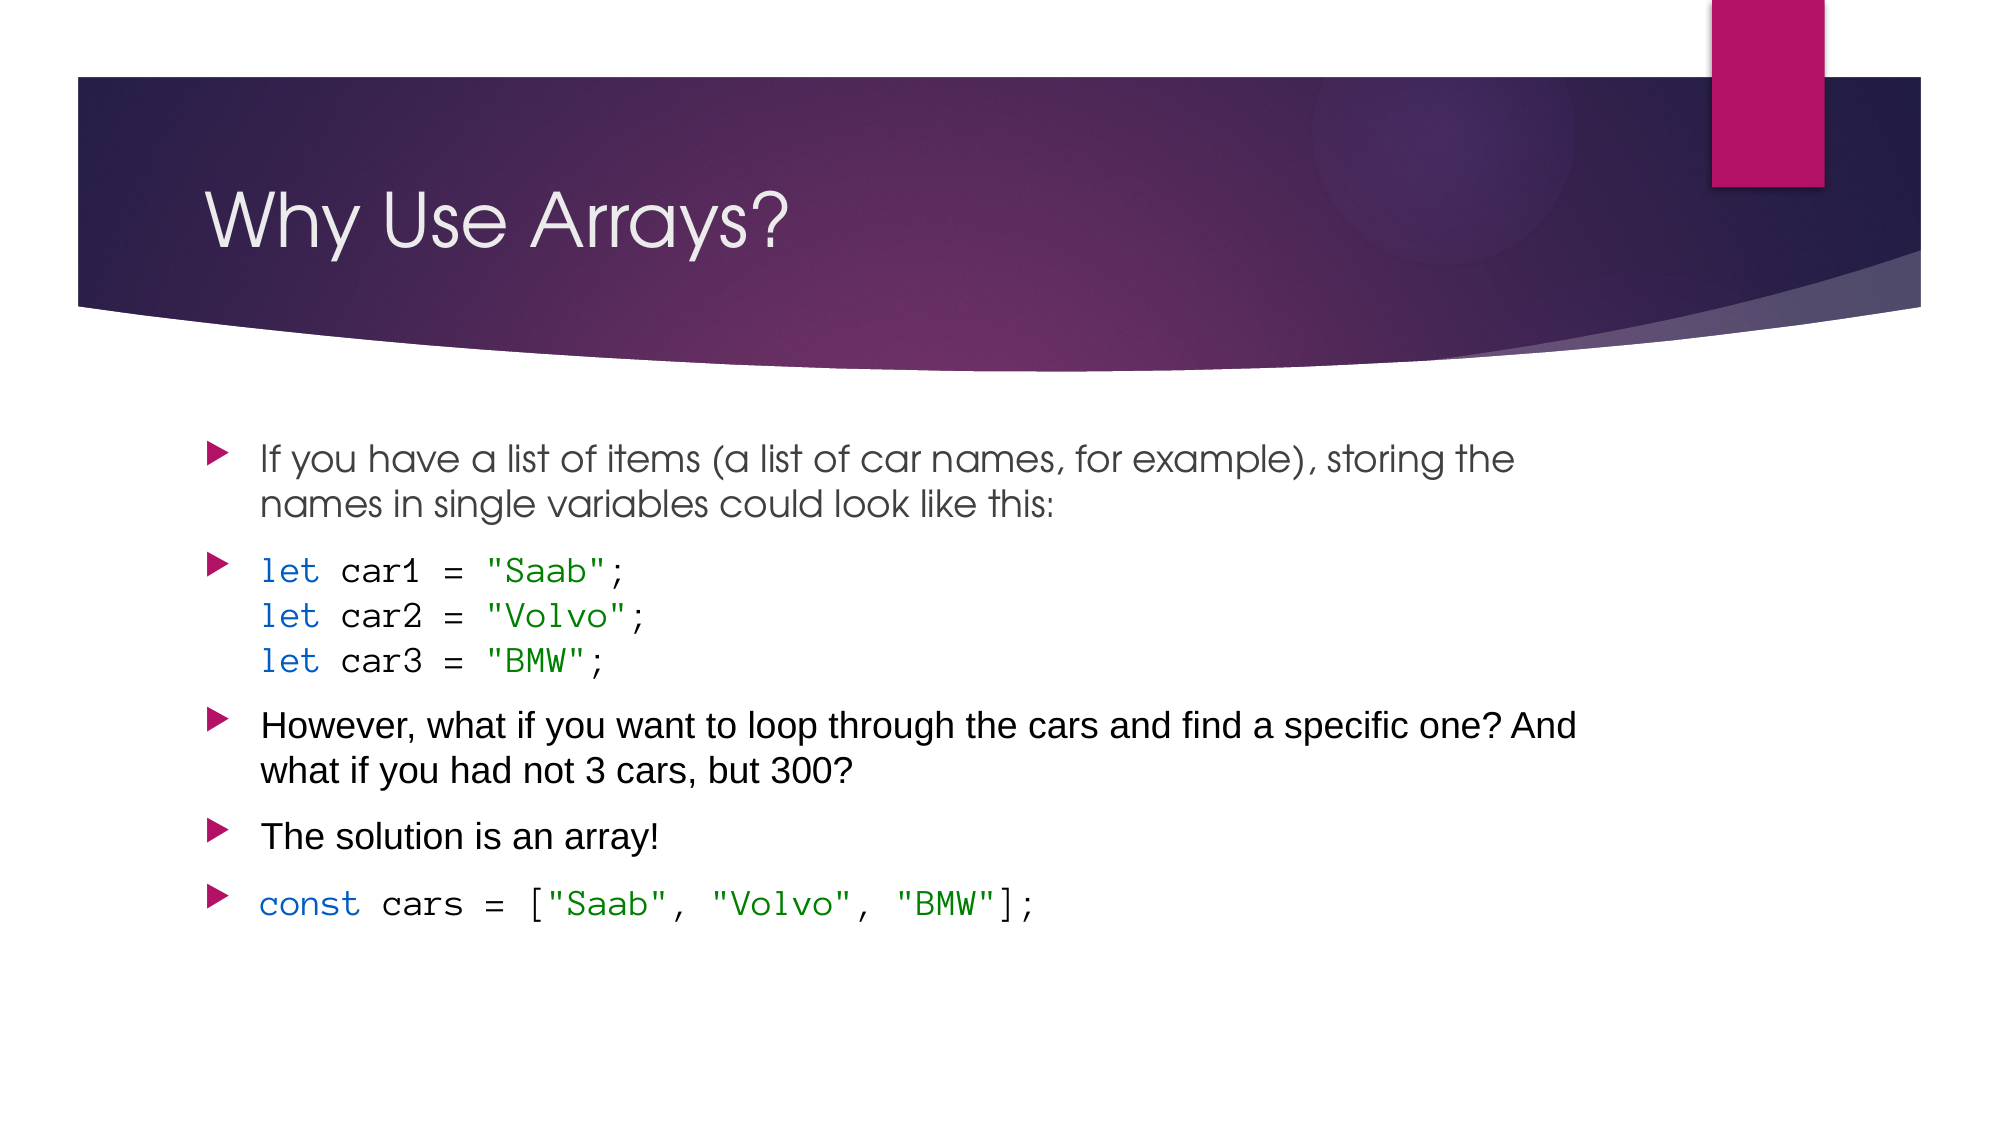

# Why Use Arrays?
If you have a list of items (a list of car names, for example), storing the names in single variables could look like this:
let car1 = "Saab";
let car2 = "Volvo";
let car3 = "BMW";
However, what if you want to loop through the cars and find a specific one? And what if you had not 3 cars, but 300?
The solution is an array!
const cars = ["Saab", "Volvo", "BMW"];